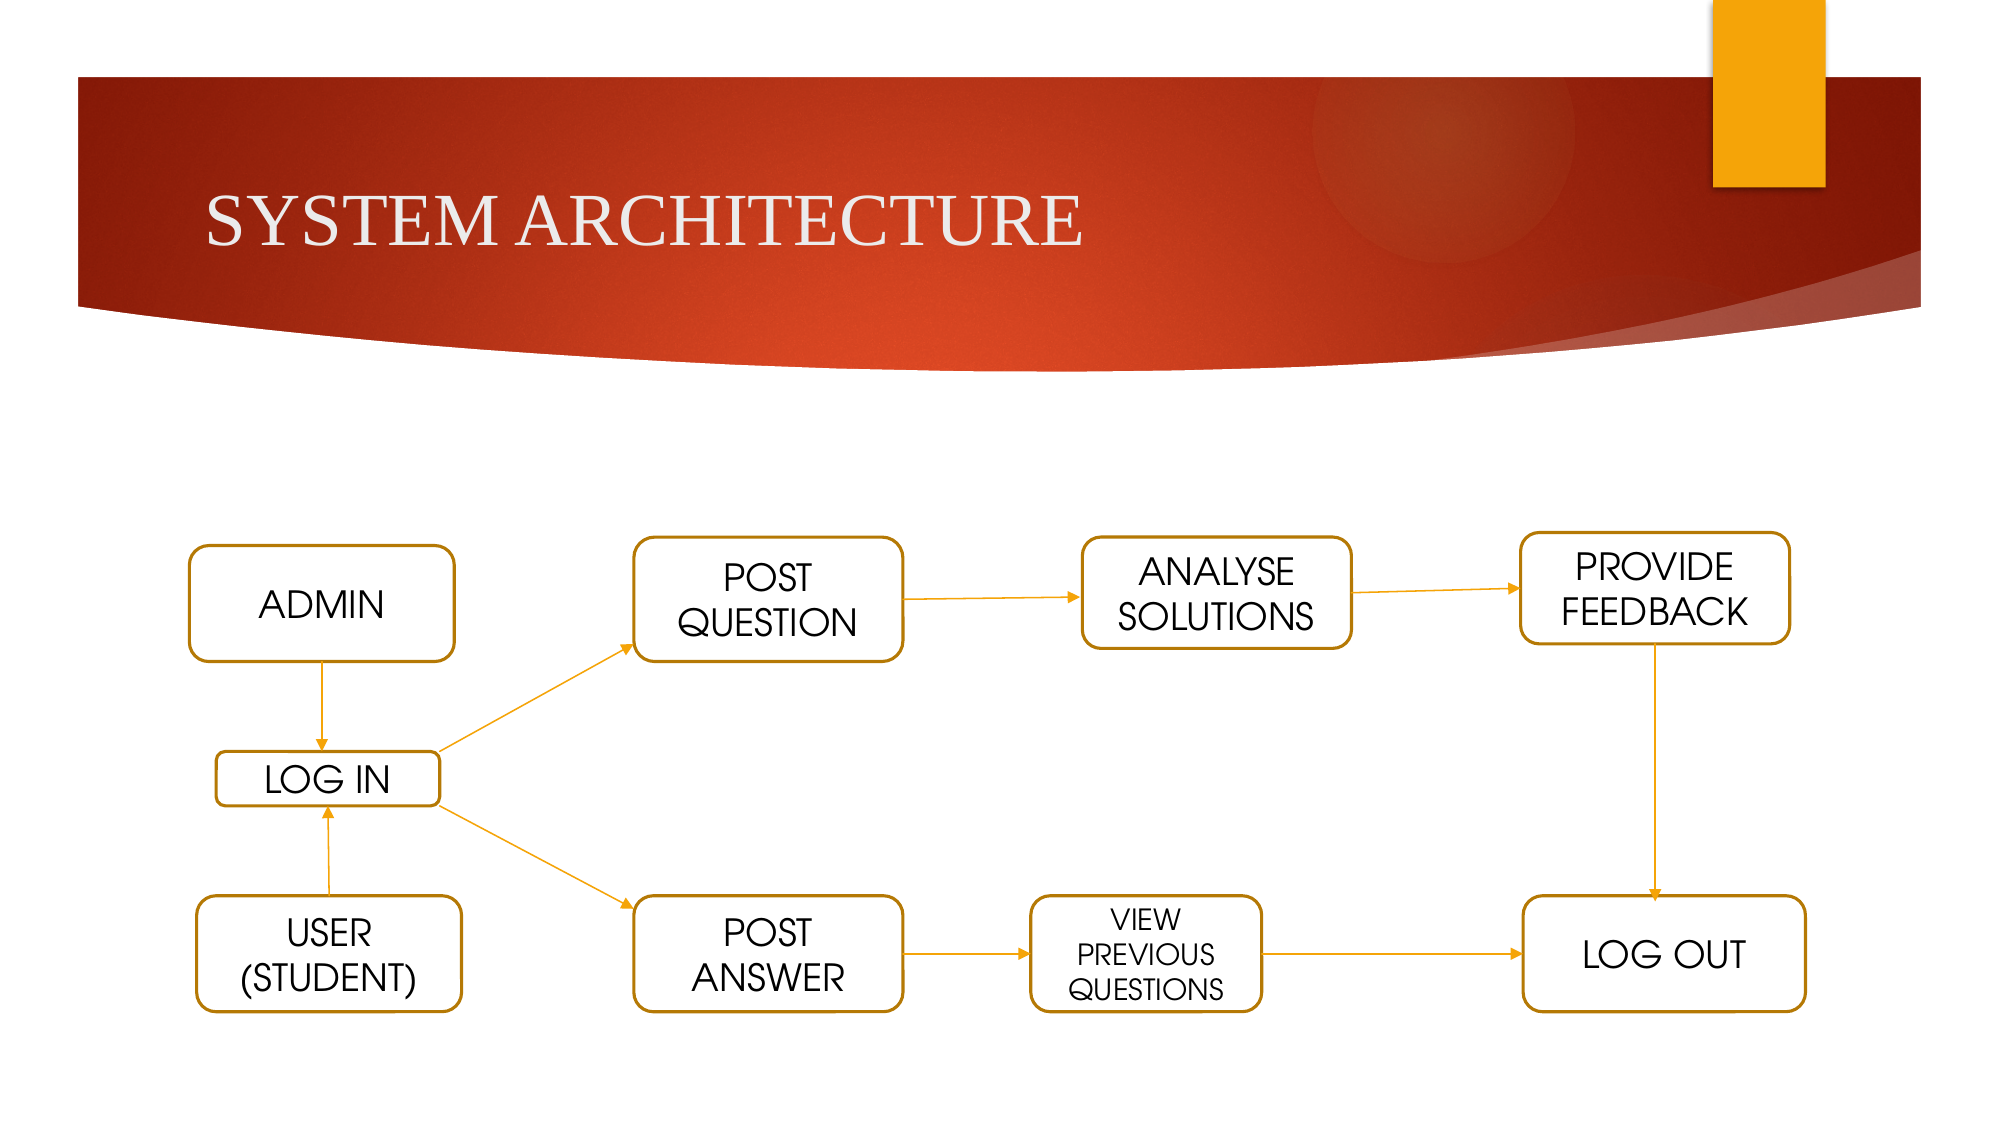

# SYSTEM ARCHITECTURE
PROVIDE FEEDBACK
POST QUESTION
ANALYSE SOLUTIONS
ADMIN
LOG IN
VIEW PREVIOUS
QUESTIONS
USER
(STUDENT)
POST ANSWER
LOG OUT